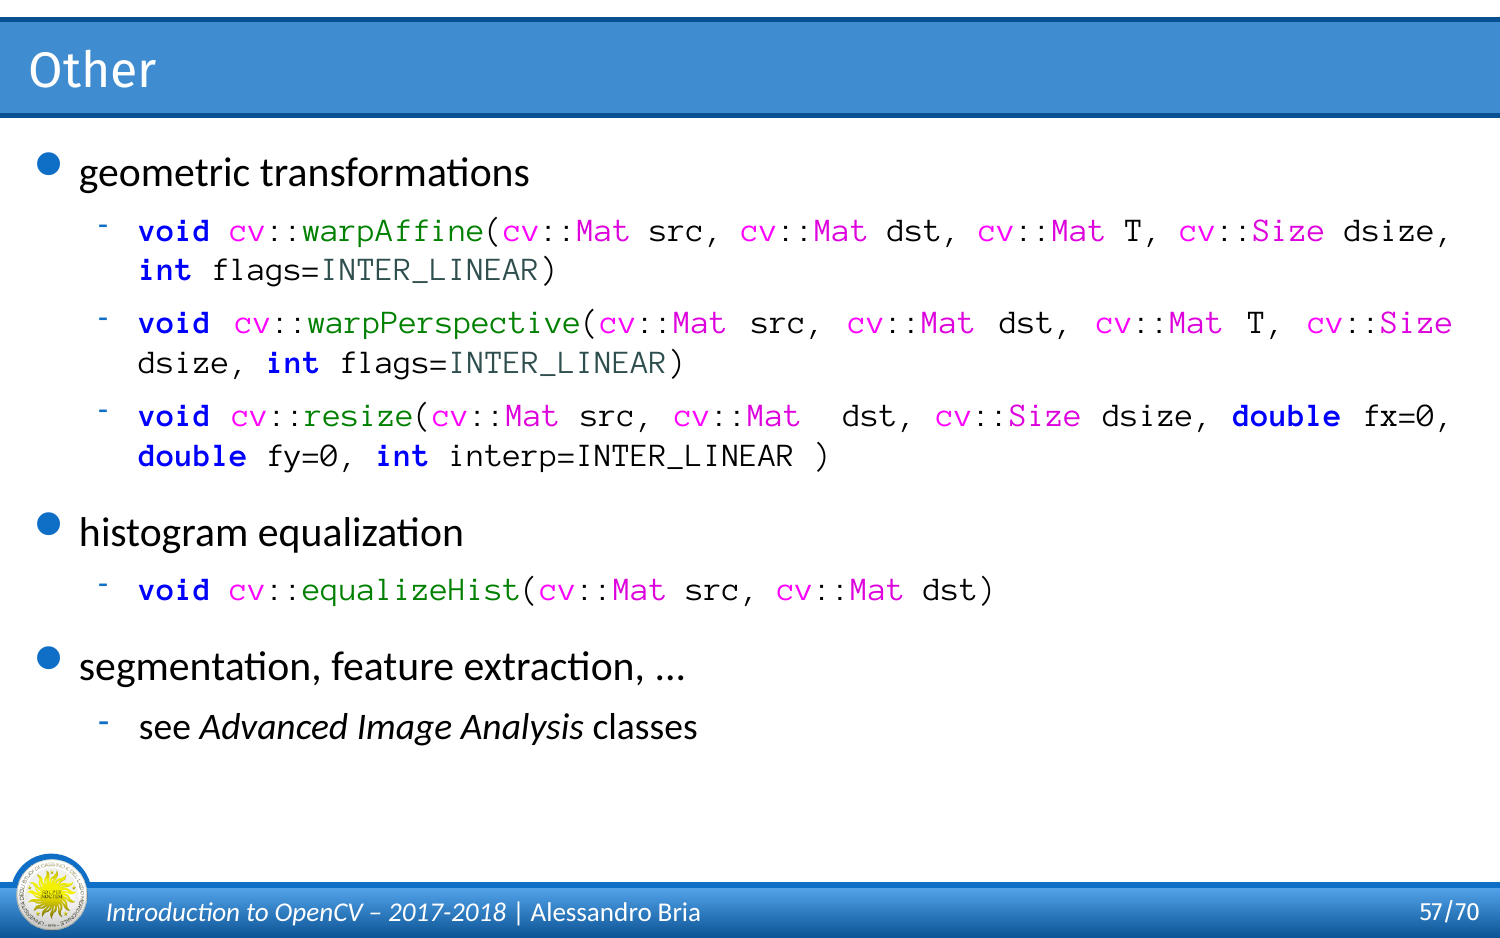

# Other
geometric transformations
void cv::warpAffine(cv::Mat src, cv::Mat dst, cv::Mat T, cv::Size dsize, int flags=INTER_LINEAR)
void cv::warpPerspective(cv::Mat src, cv::Mat dst, cv::Mat T, cv::Size dsize, int flags=INTER_LINEAR)
void cv::resize(cv::Mat src, cv::Mat  dst, cv::Size dsize, double fx=0, double fy=0, int interp=INTER_LINEAR )
histogram equalization
void cv::equalizeHist(cv::Mat src, cv::Mat dst)
segmentation, feature extraction, ...
see Advanced Image Analysis classes